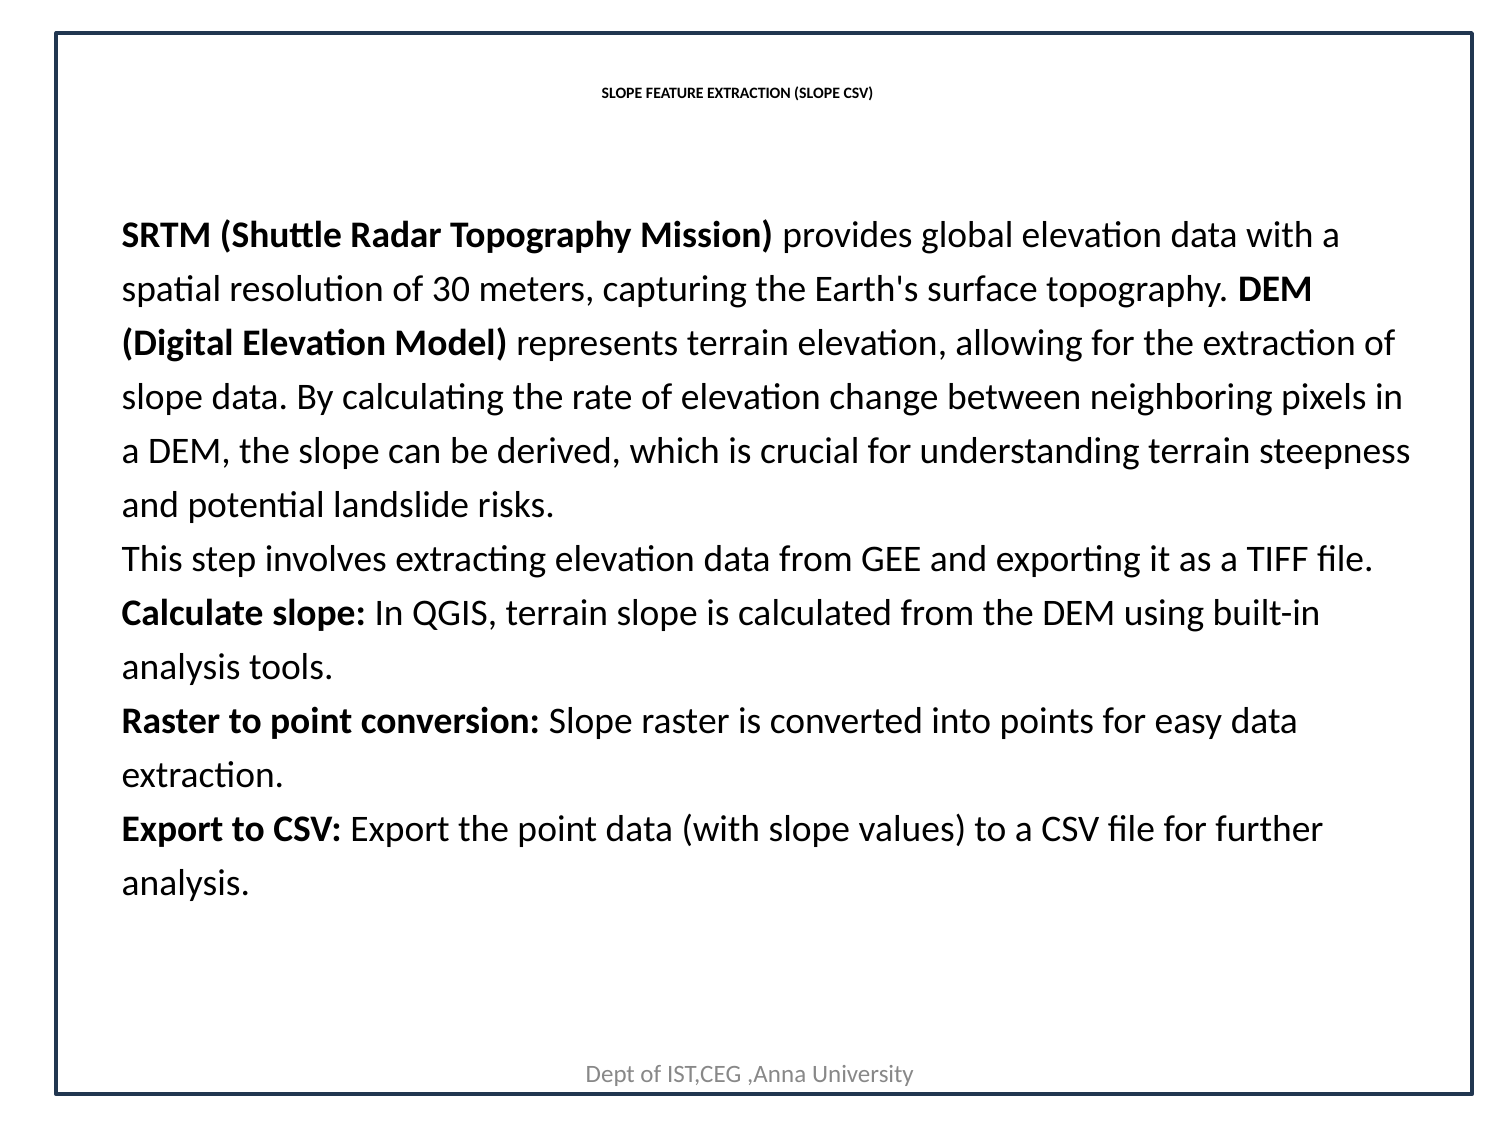

# SLOPE FEATURE EXTRACTION (SLOPE CSV)
SRTM (Shuttle Radar Topography Mission) provides global elevation data with a spatial resolution of 30 meters, capturing the Earth's surface topography. DEM (Digital Elevation Model) represents terrain elevation, allowing for the extraction of slope data. By calculating the rate of elevation change between neighboring pixels in a DEM, the slope can be derived, which is crucial for understanding terrain steepness and potential landslide risks.
This step involves extracting elevation data from GEE and exporting it as a TIFF file.
Calculate slope: In QGIS, terrain slope is calculated from the DEM using built-in analysis tools.
Raster to point conversion: Slope raster is converted into points for easy data extraction.
Export to CSV: Export the point data (with slope values) to a CSV file for further analysis.
Dept of IST,CEG ,Anna University
33